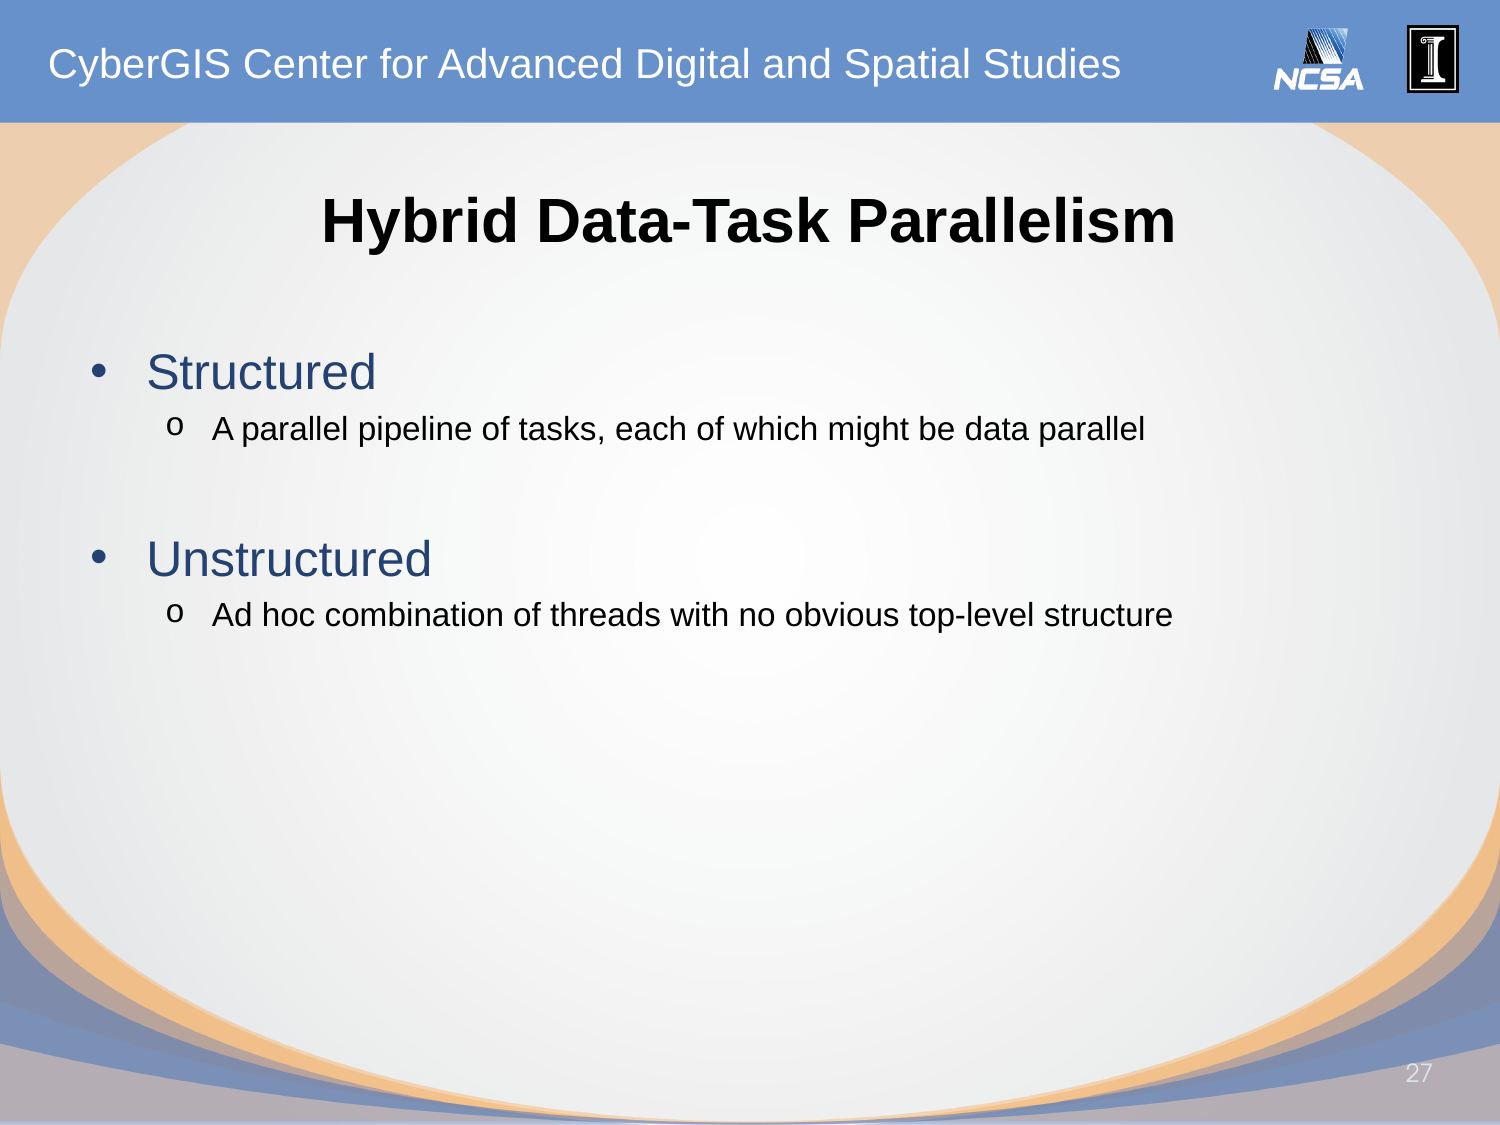

# Hybrid Data-Task Parallelism

Structured
A parallel pipeline of tasks, each of which might be data parallel

Unstructured
Ad hoc combination of threads with no obvious top-level structure
27